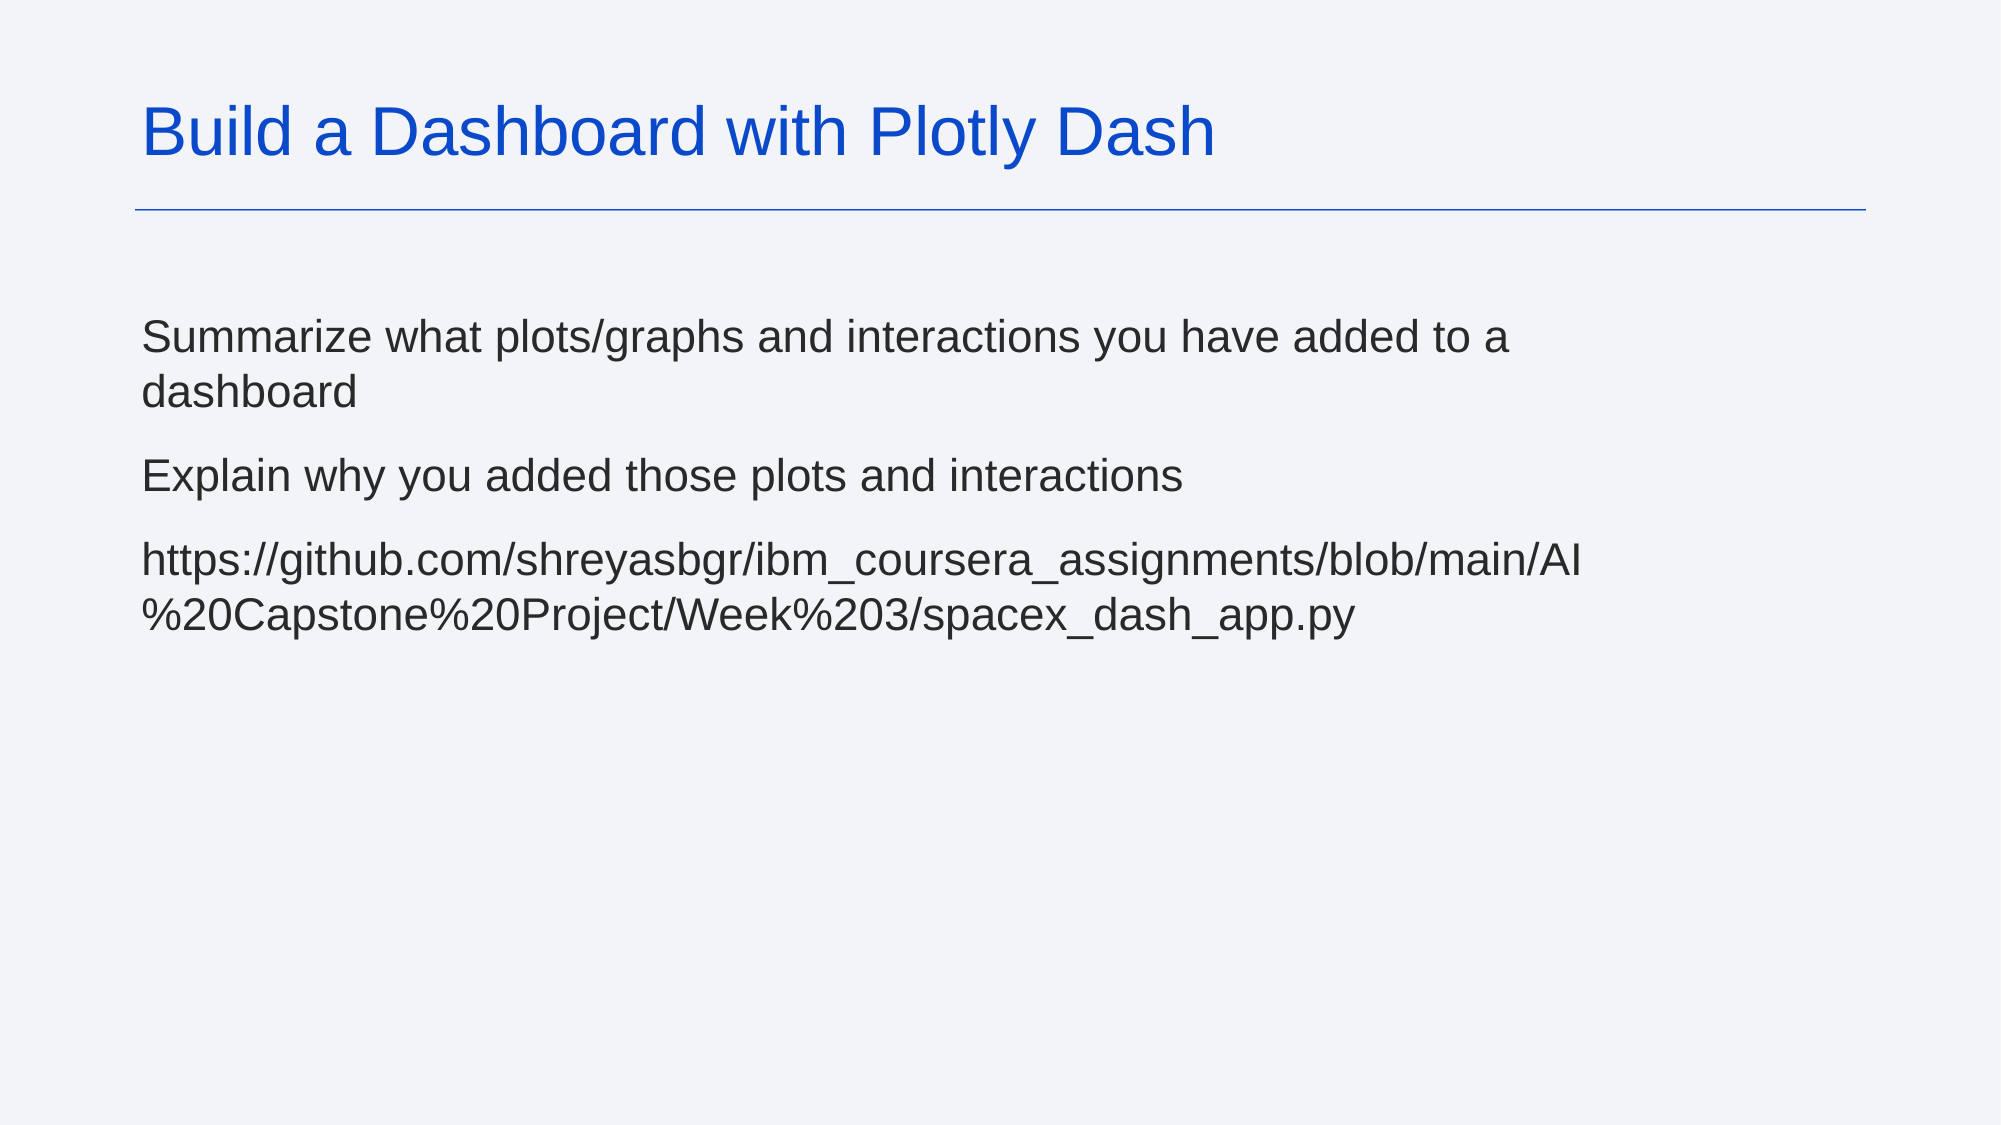

Build a Dashboard with Plotly Dash
Summarize what plots/graphs and interactions you have added to a dashboard
Explain why you added those plots and interactions
https://github.com/shreyasbgr/ibm_coursera_assignments/blob/main/AI%20Capstone%20Project/Week%203/spacex_dash_app.py

14